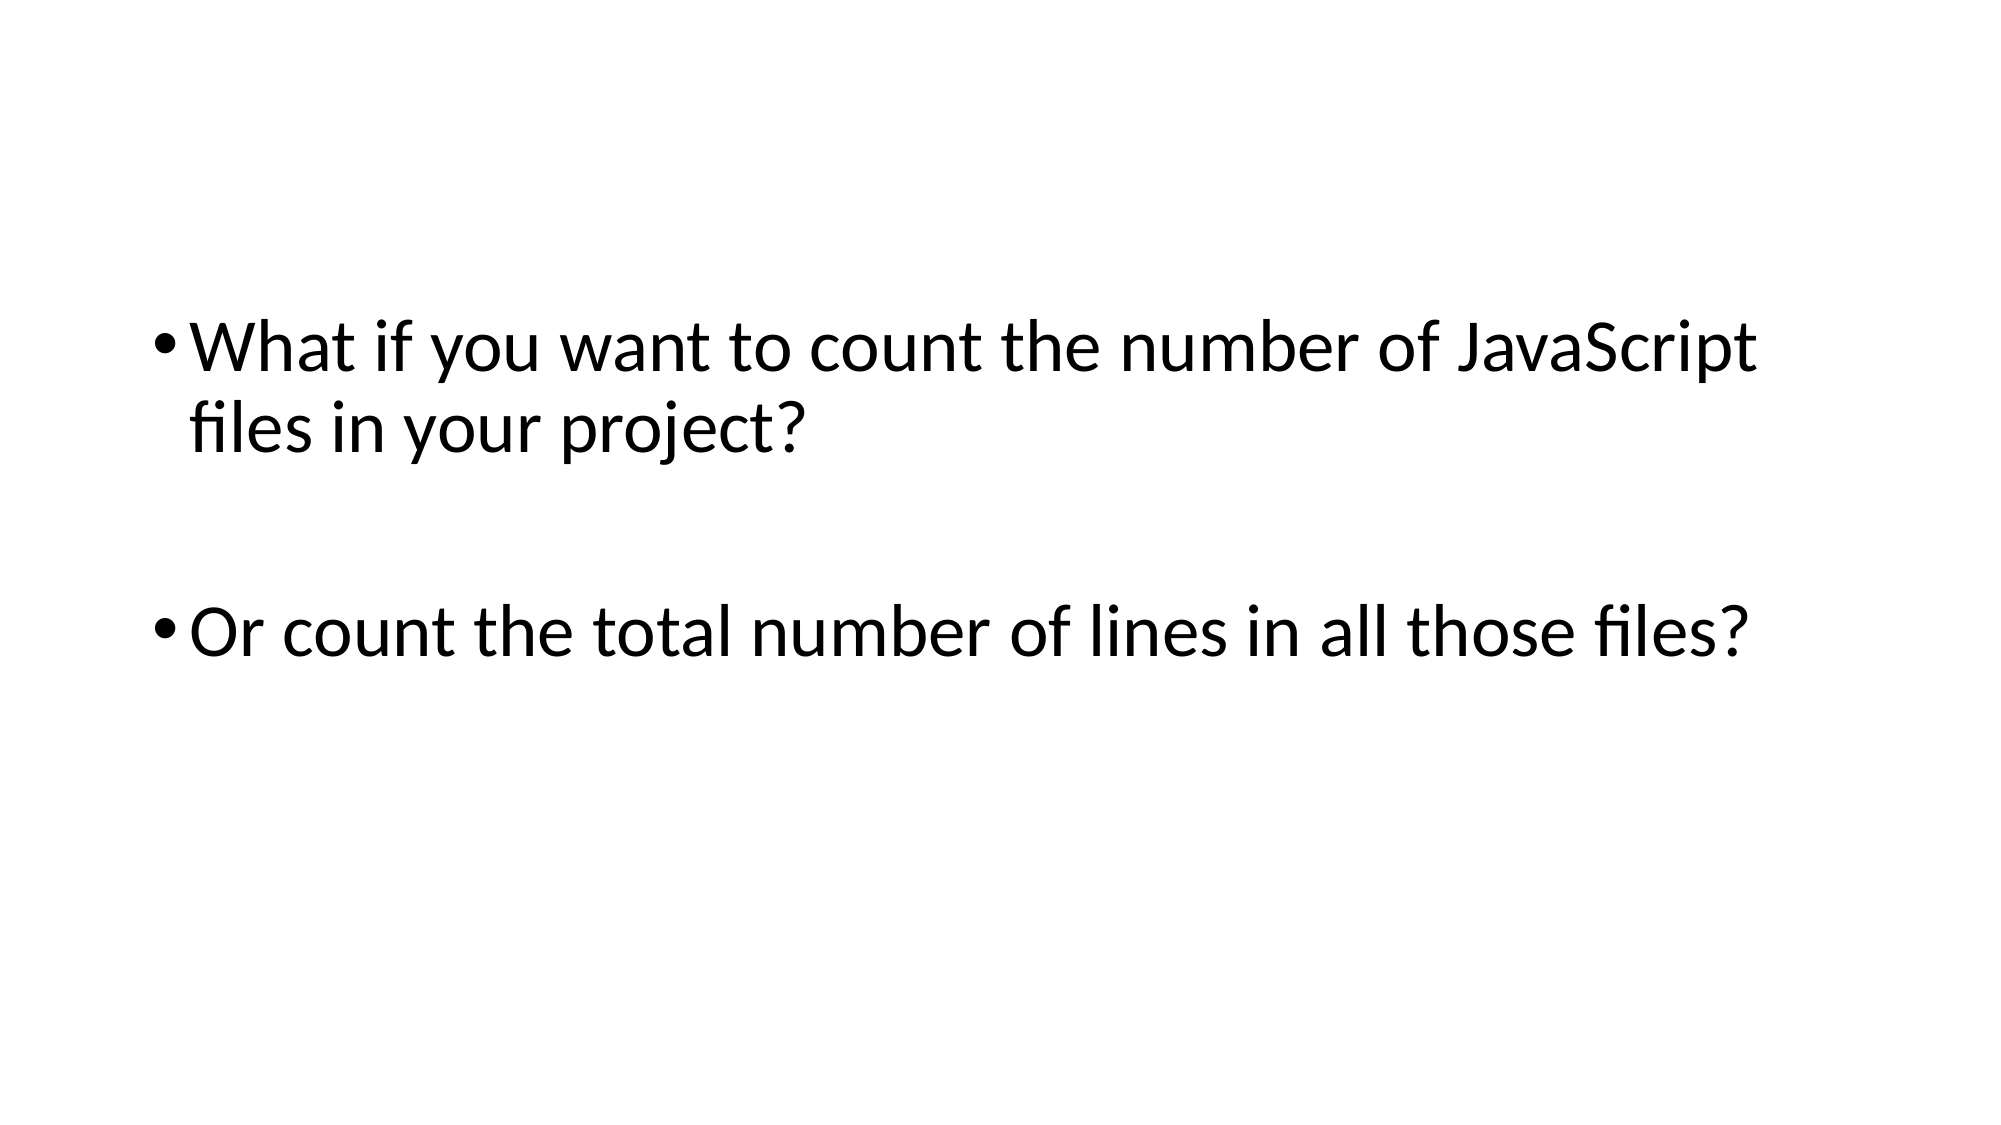

What if you want to count the number of JavaScript files in your project?

Or count the total number of lines in all those files?